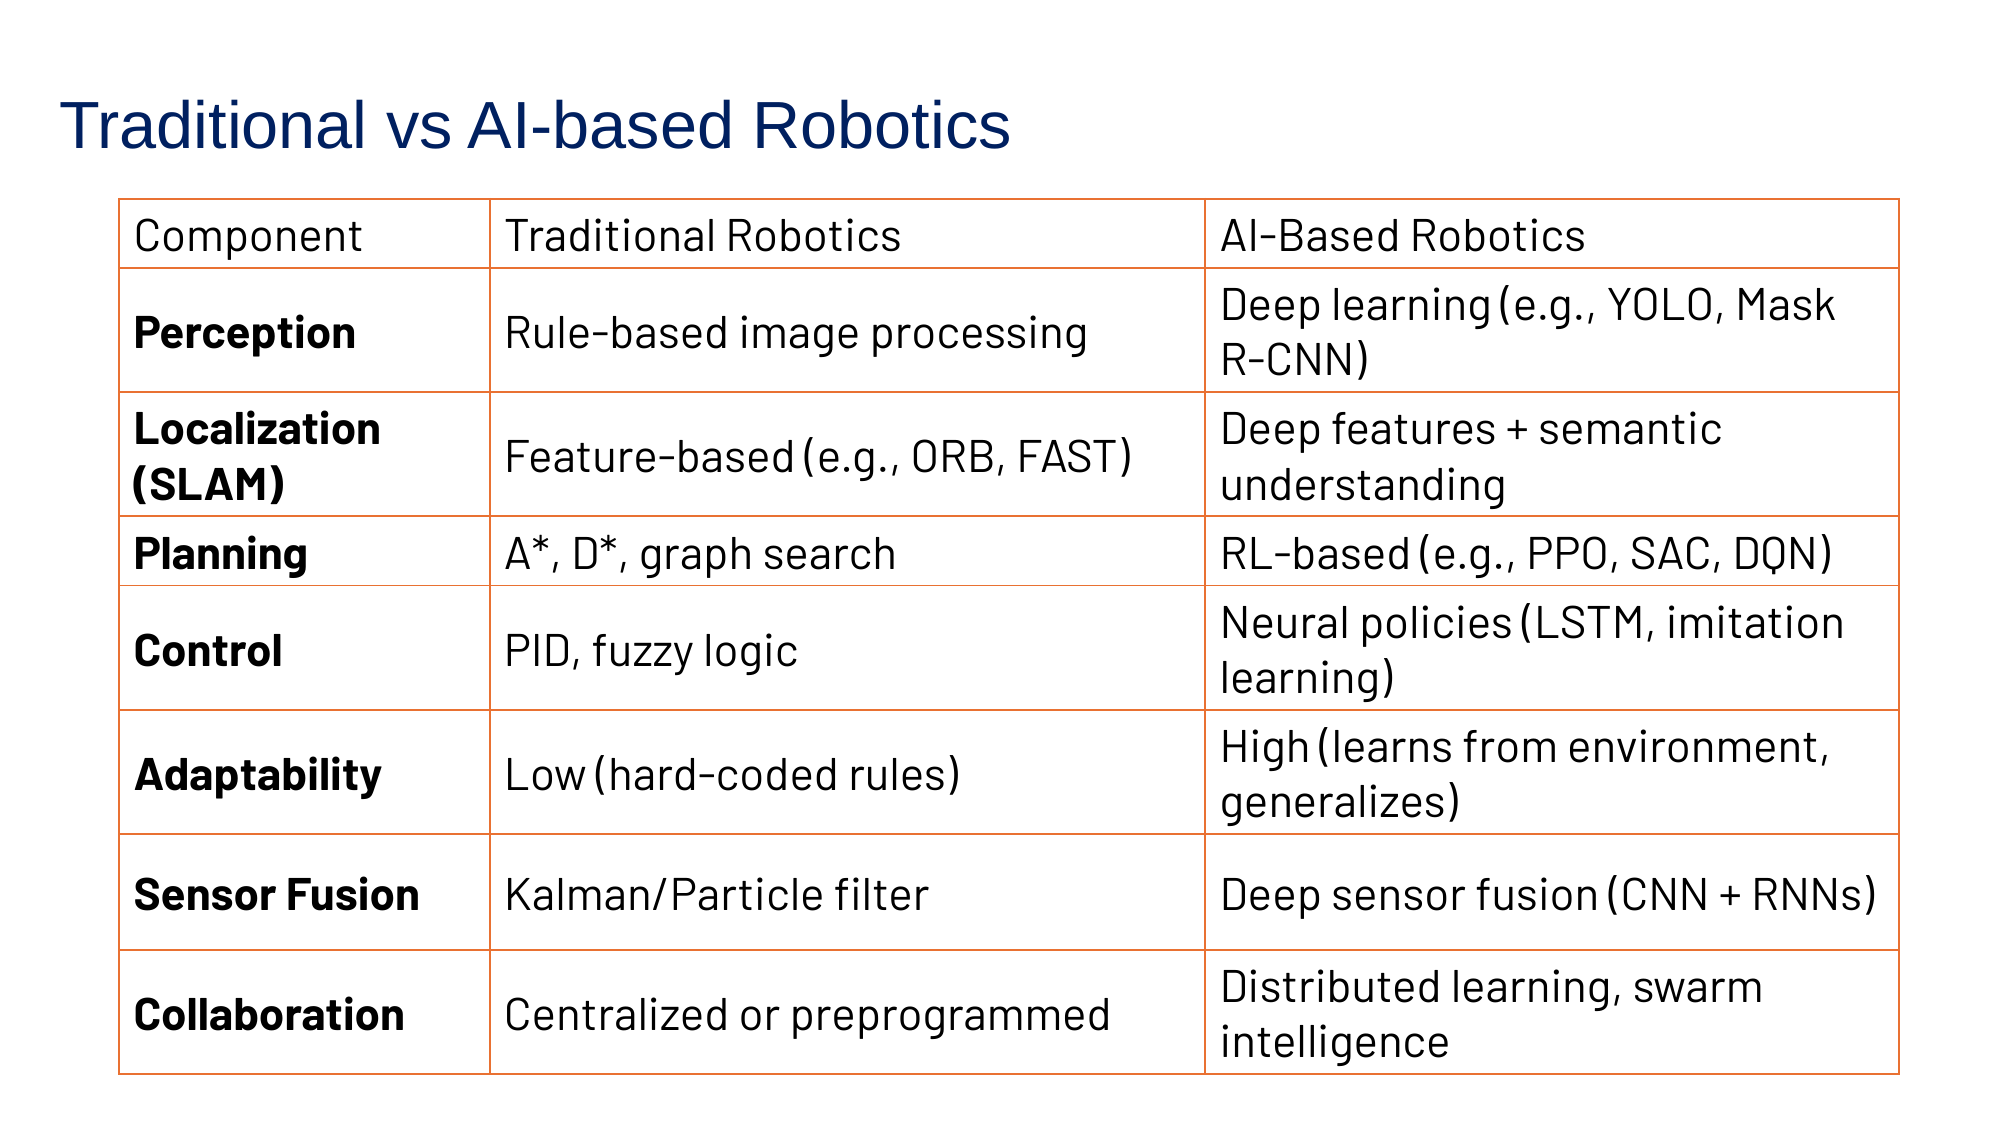

# Traditional vs AI-based Robotics
| Component | Traditional Robotics | AI-Based Robotics |
| --- | --- | --- |
| Perception | Rule-based image processing | Deep learning (e.g., YOLO, Mask R-CNN) |
| Localization (SLAM) | Feature-based (e.g., ORB, FAST) | Deep features + semantic understanding |
| Planning | A\*, D\*, graph search | RL-based (e.g., PPO, SAC, DQN) |
| Control | PID, fuzzy logic | Neural policies (LSTM, imitation learning) |
| Adaptability | Low (hard-coded rules) | High (learns from environment, generalizes) |
| Sensor Fusion | Kalman/Particle filter | Deep sensor fusion (CNN + RNNs) |
| Collaboration | Centralized or preprogrammed | Distributed learning, swarm intelligence |